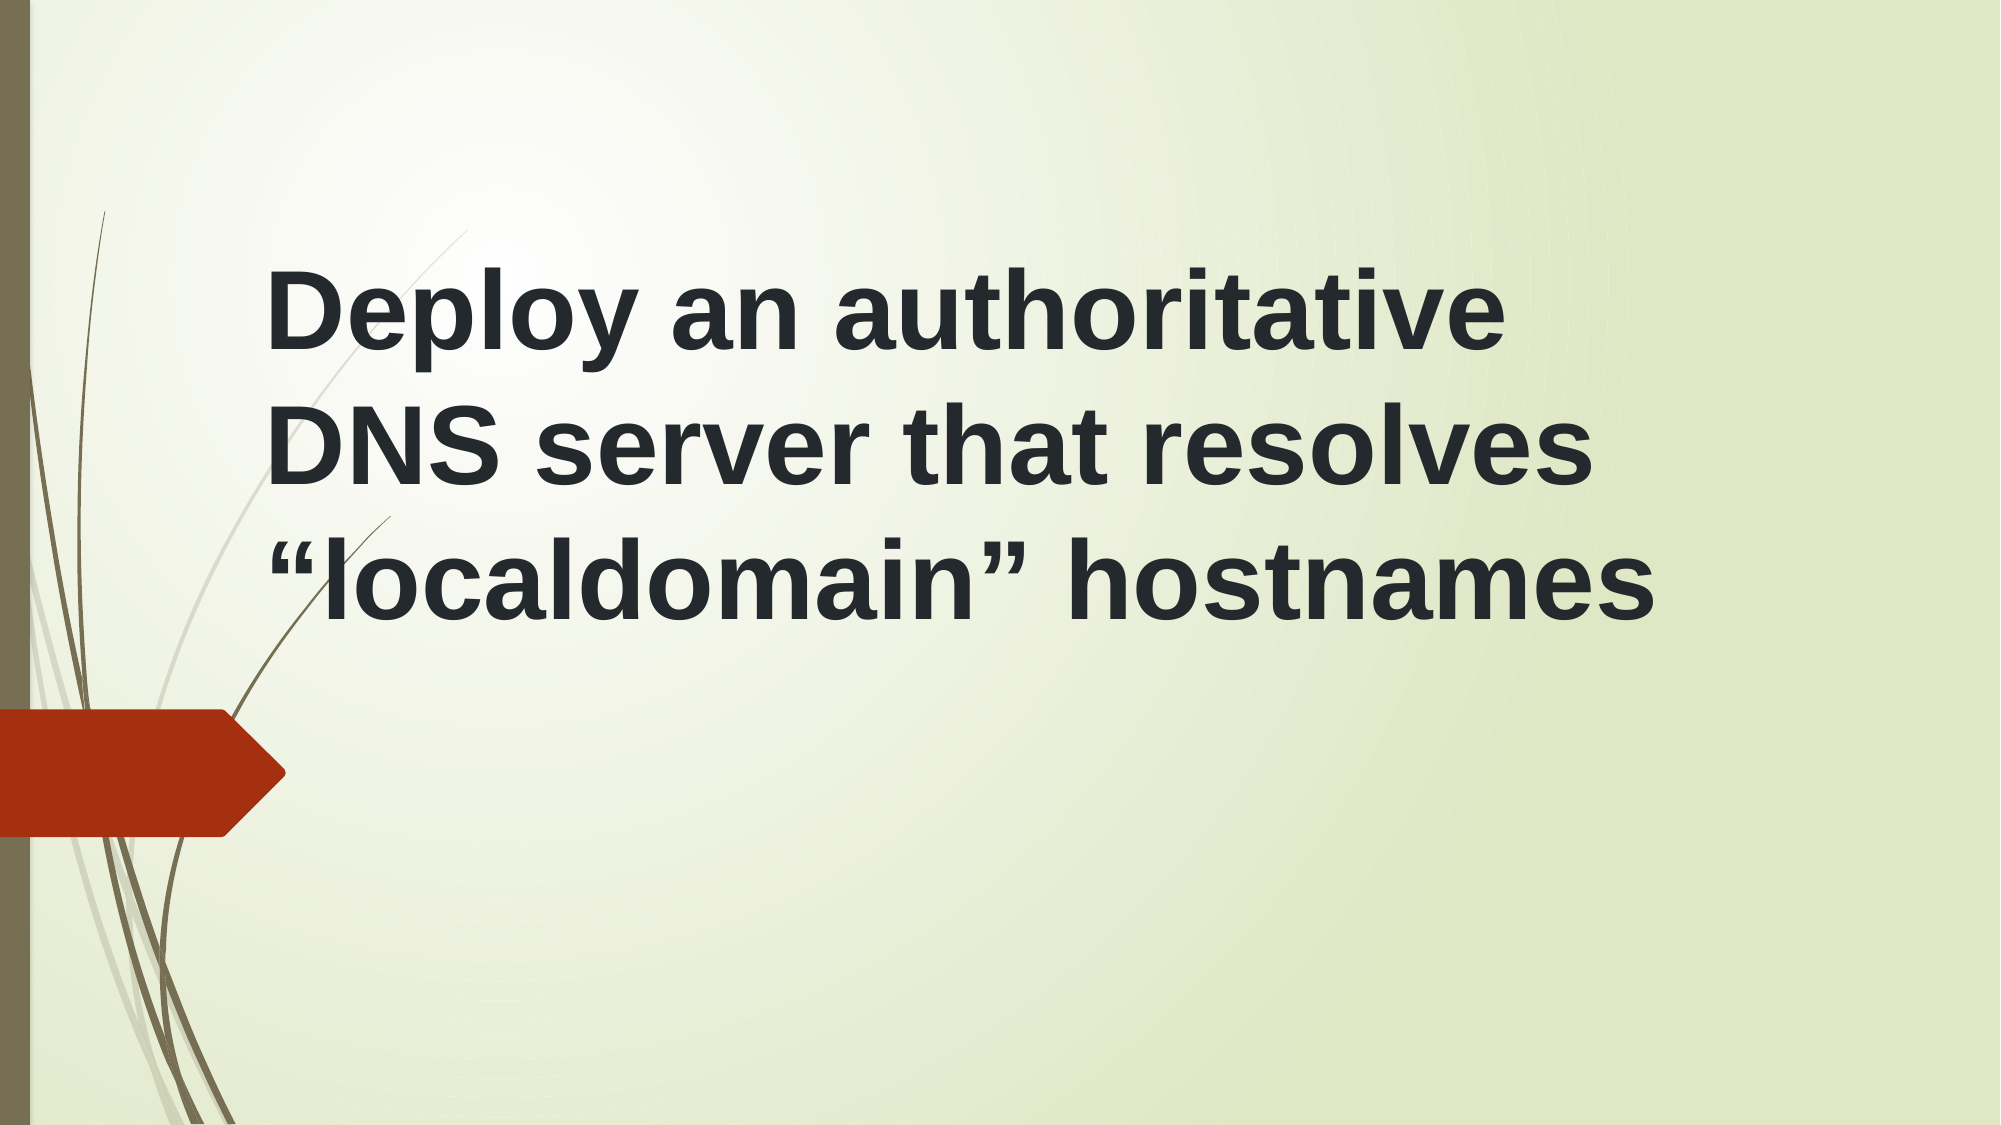

# Deploy an authoritative DNS server that resolves “localdomain” hostnames